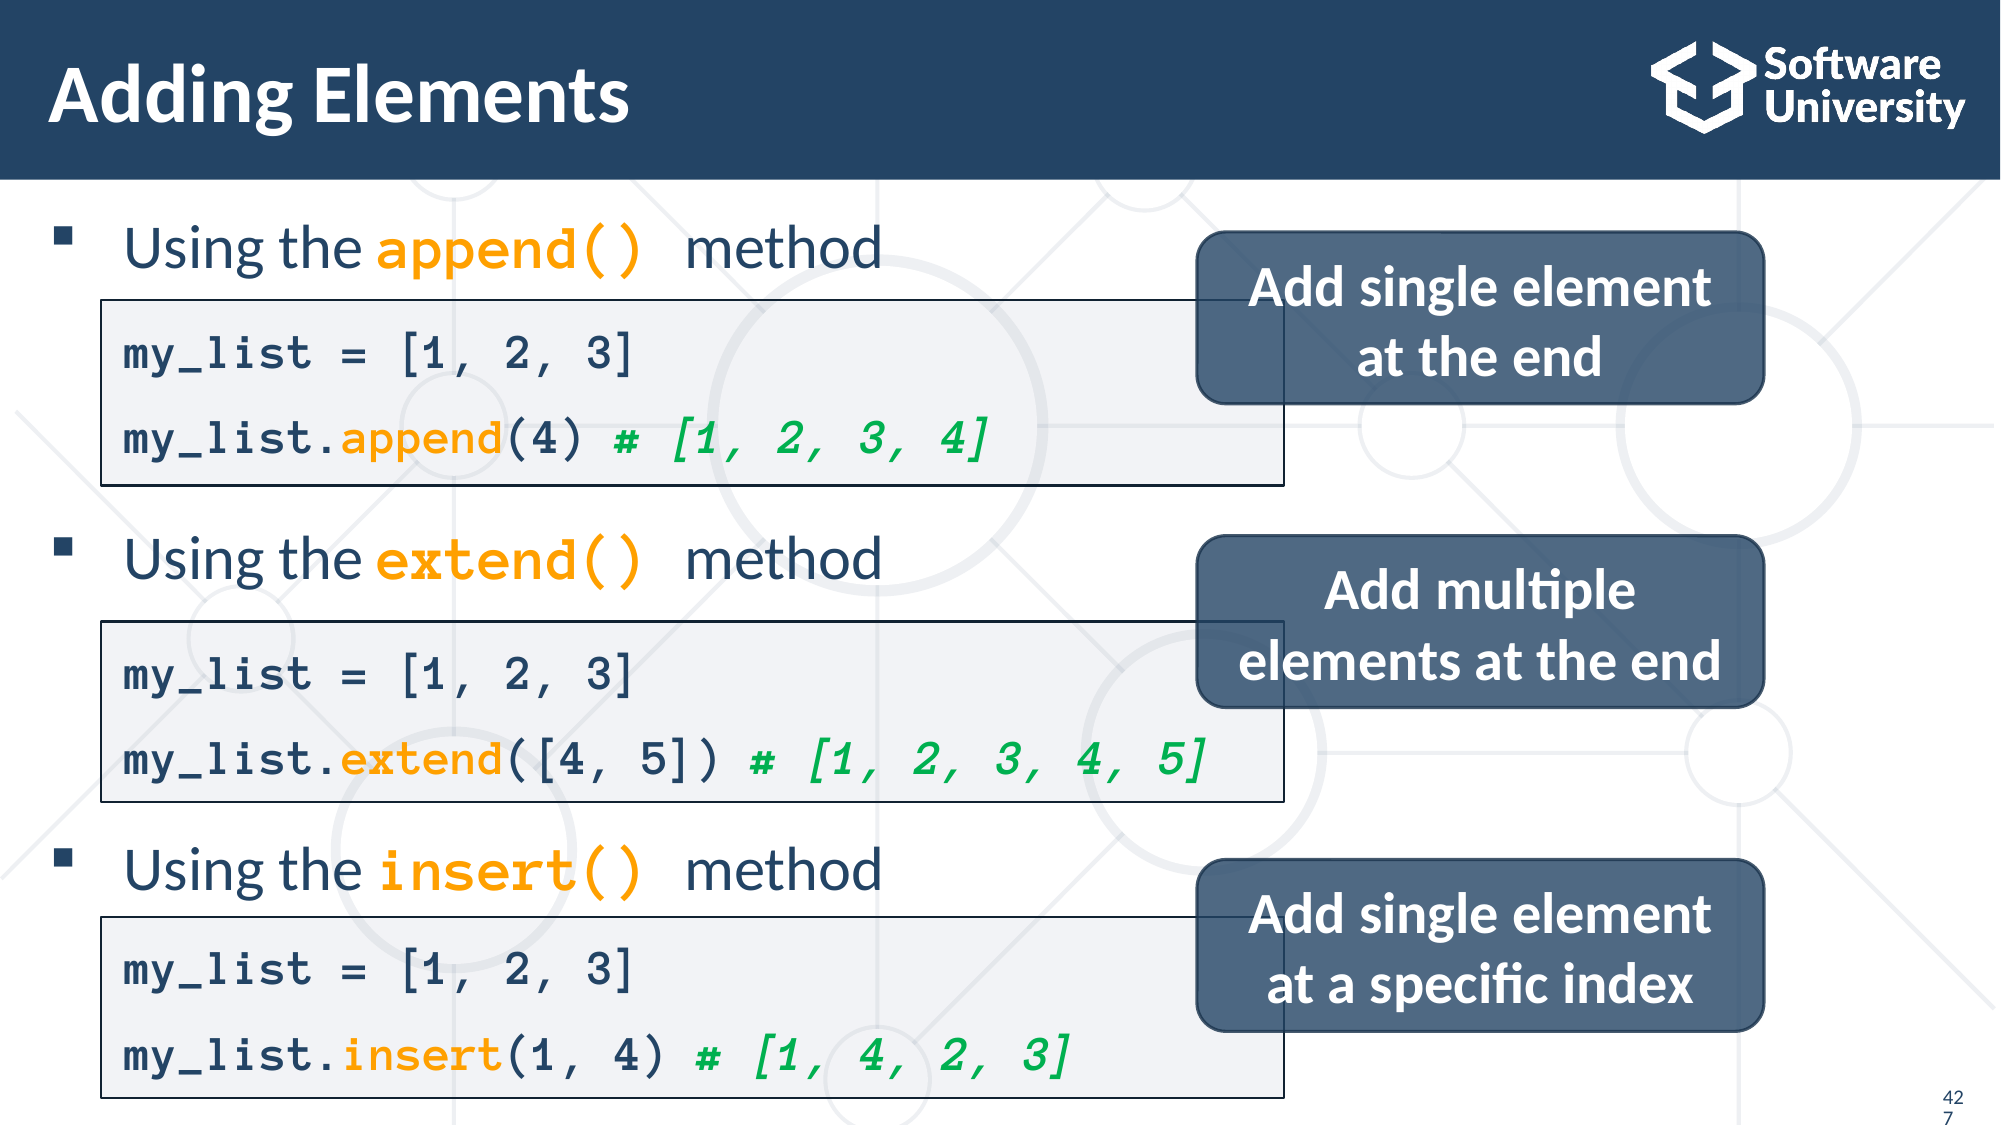

# Adding Elements
Using the append() method

Using the extend() method

Using the insert() method
Add single element at the end
my_list = [1, 2, 3]
my_list.append(4) # [1, 2, 3, 4]
Add multiple elements at the end
my_list = [1, 2, 3]
my_list.extend([4, 5]) # [1, 2, 3, 4, 5]
Add single element at a specific index
my_list = [1, 2, 3]
my_list.insert(1, 4) # [1, 4, 2, 3]
427